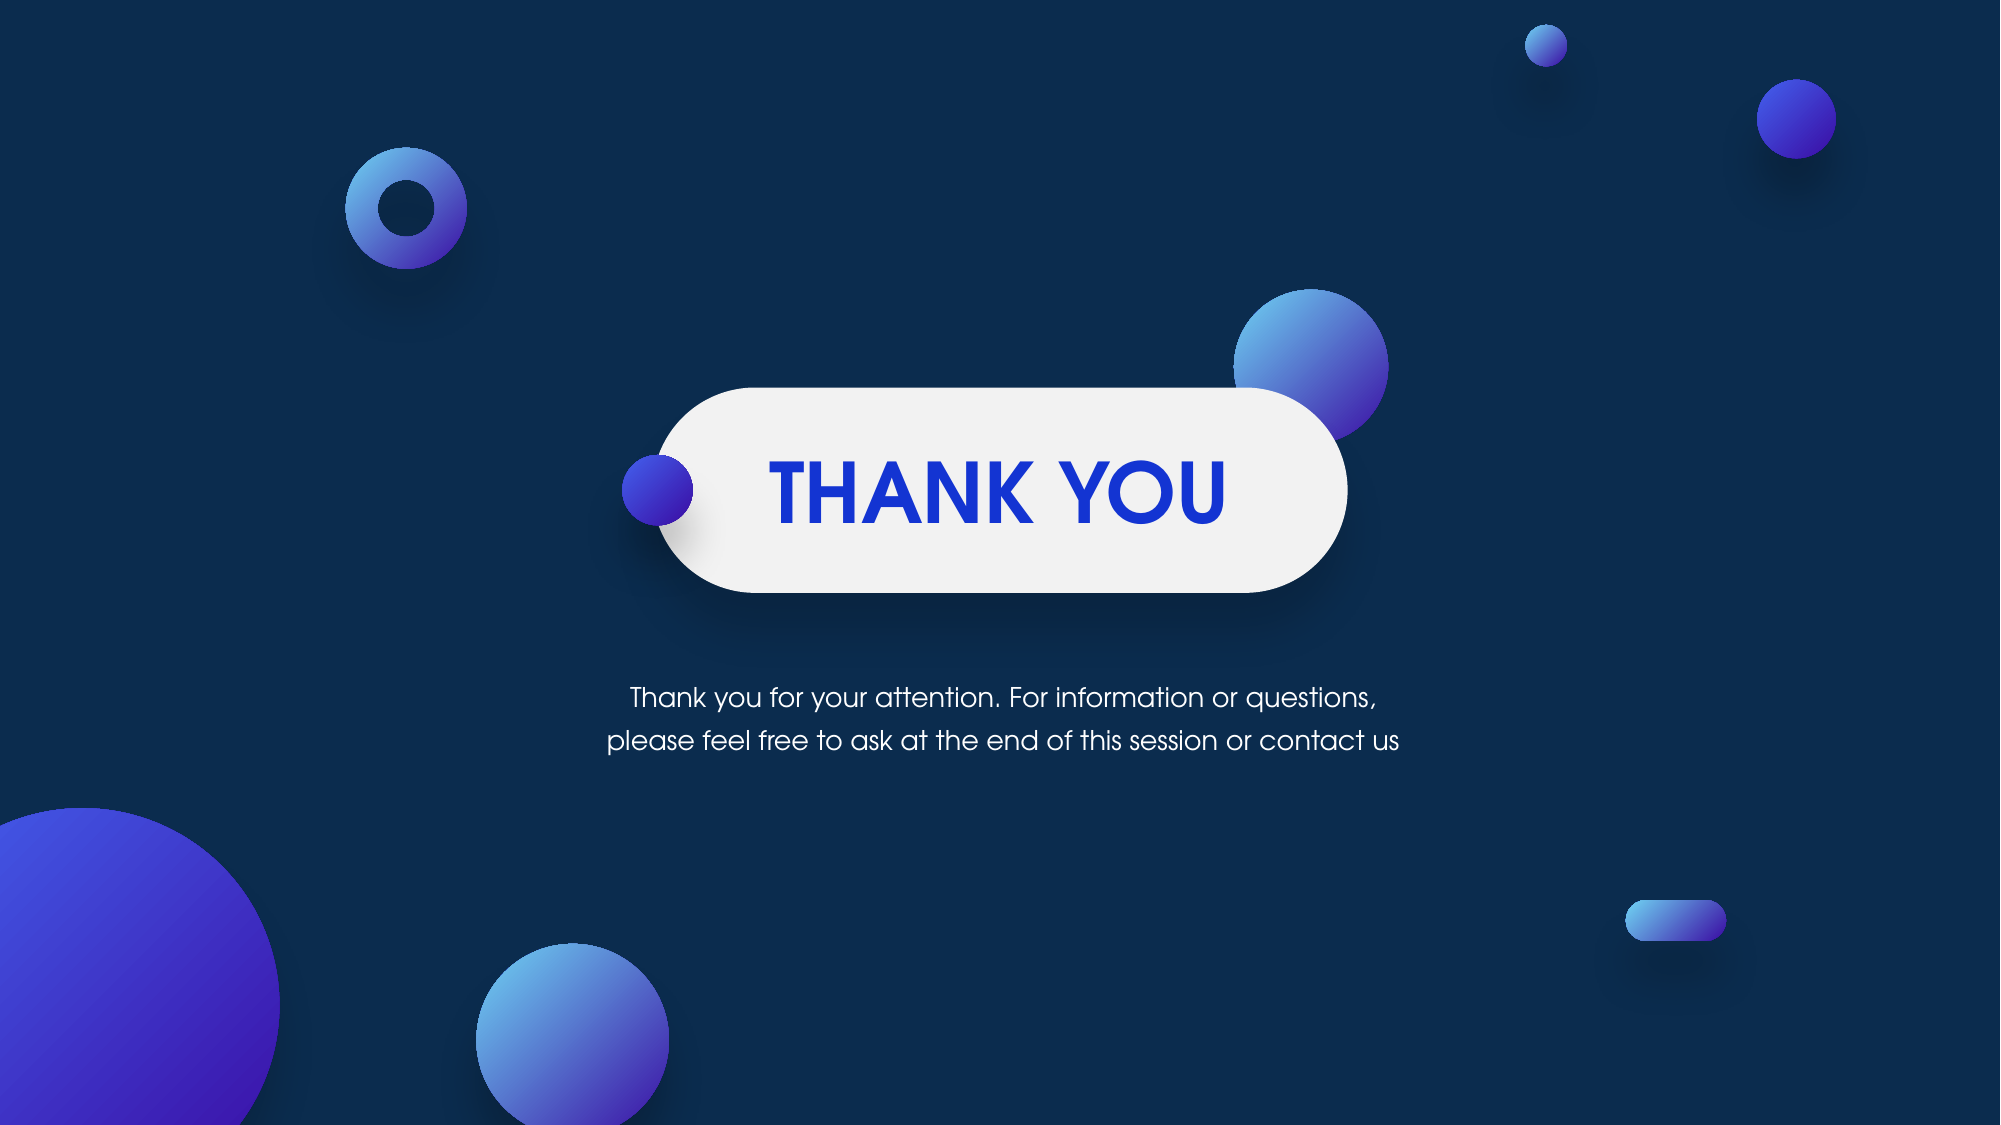

THANK YOU

Thank you for your attention. For information or questions, please feel free to ask at the end of this session or contact us